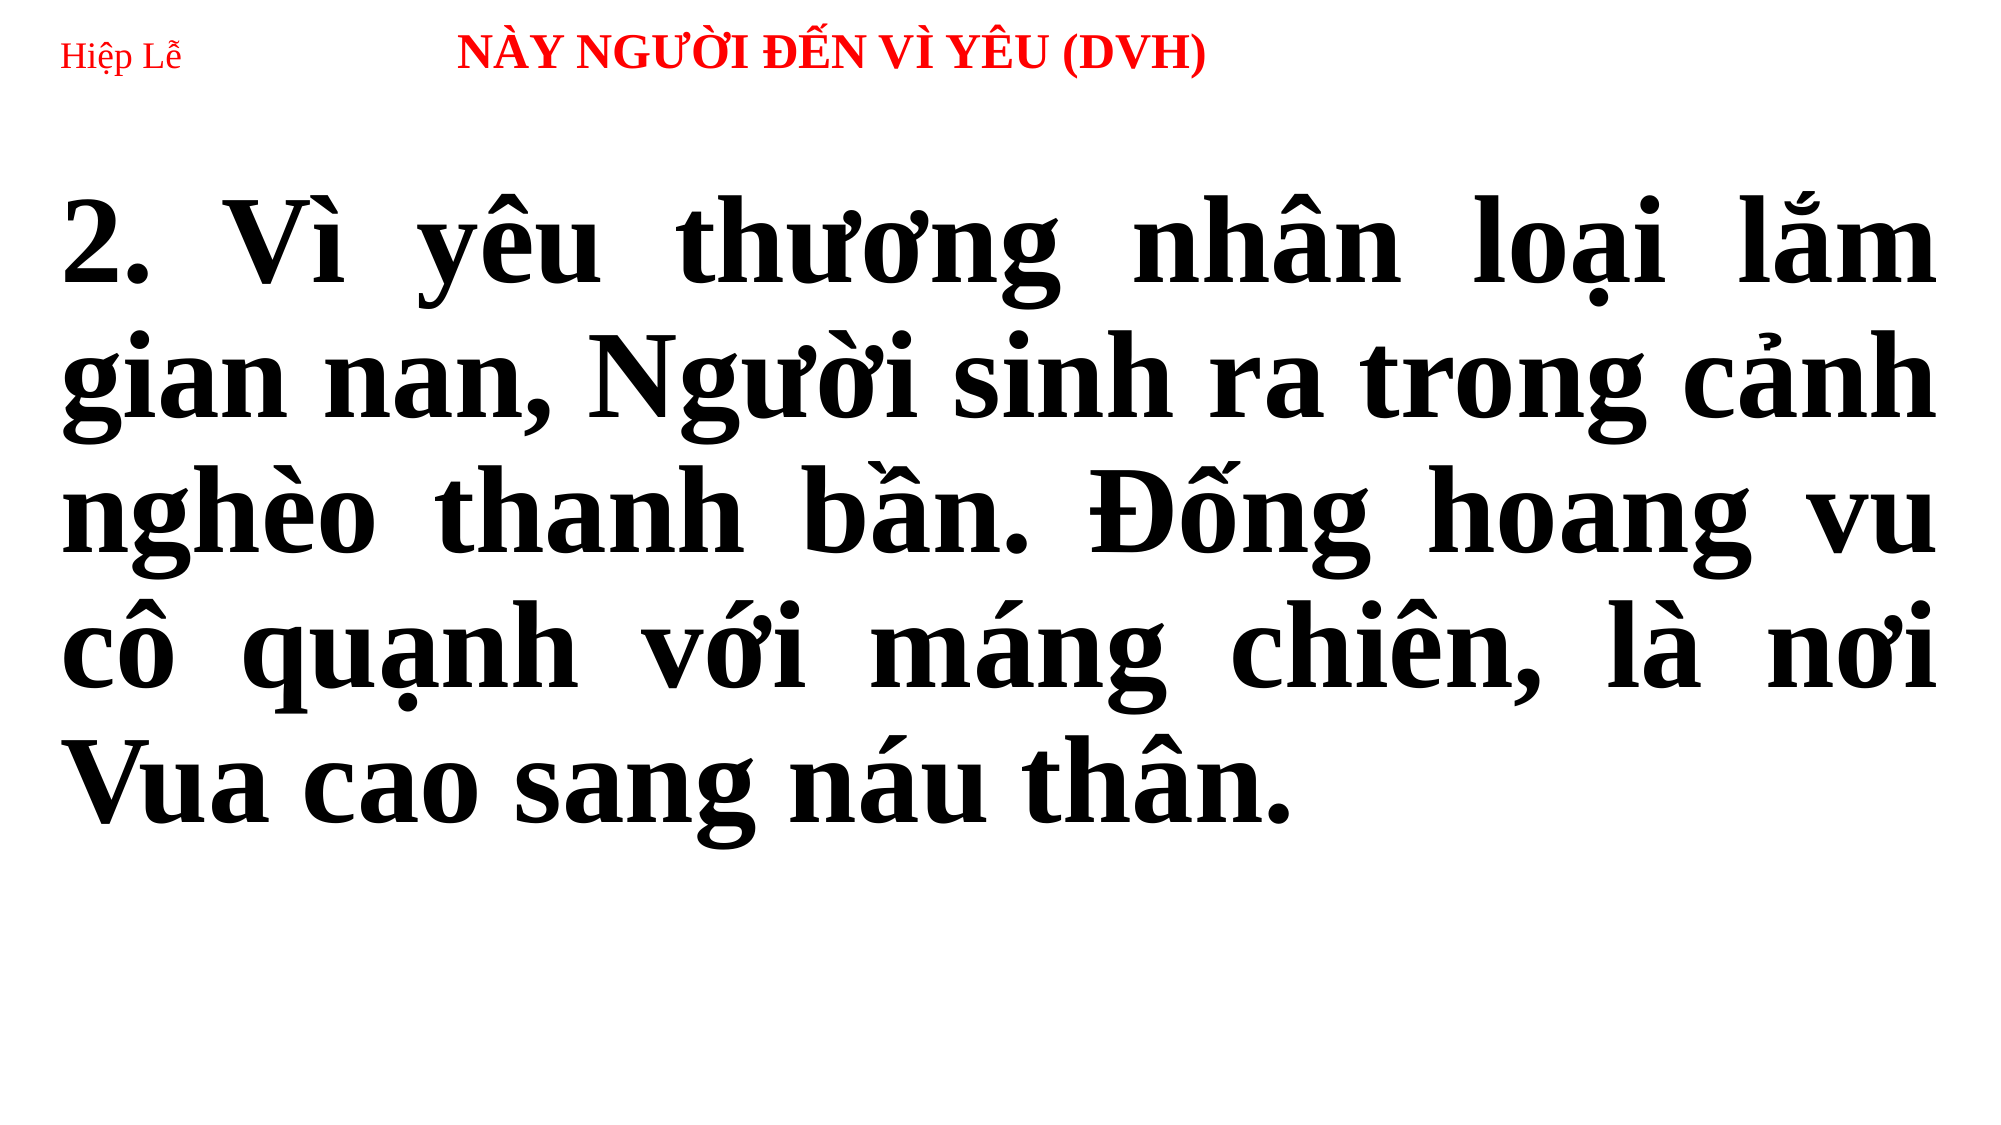

# Hiệp Lễ                             NÀY NGƯỜI ĐẾN VÌ YÊU (DVH)
2. Vì yêu thương nhân loại lắm gian nan, Người sinh ra trong cảnh nghèo thanh bần. Đống hoang vu cô quạnh với máng chiên, là nơi Vua cao sang náu thân.